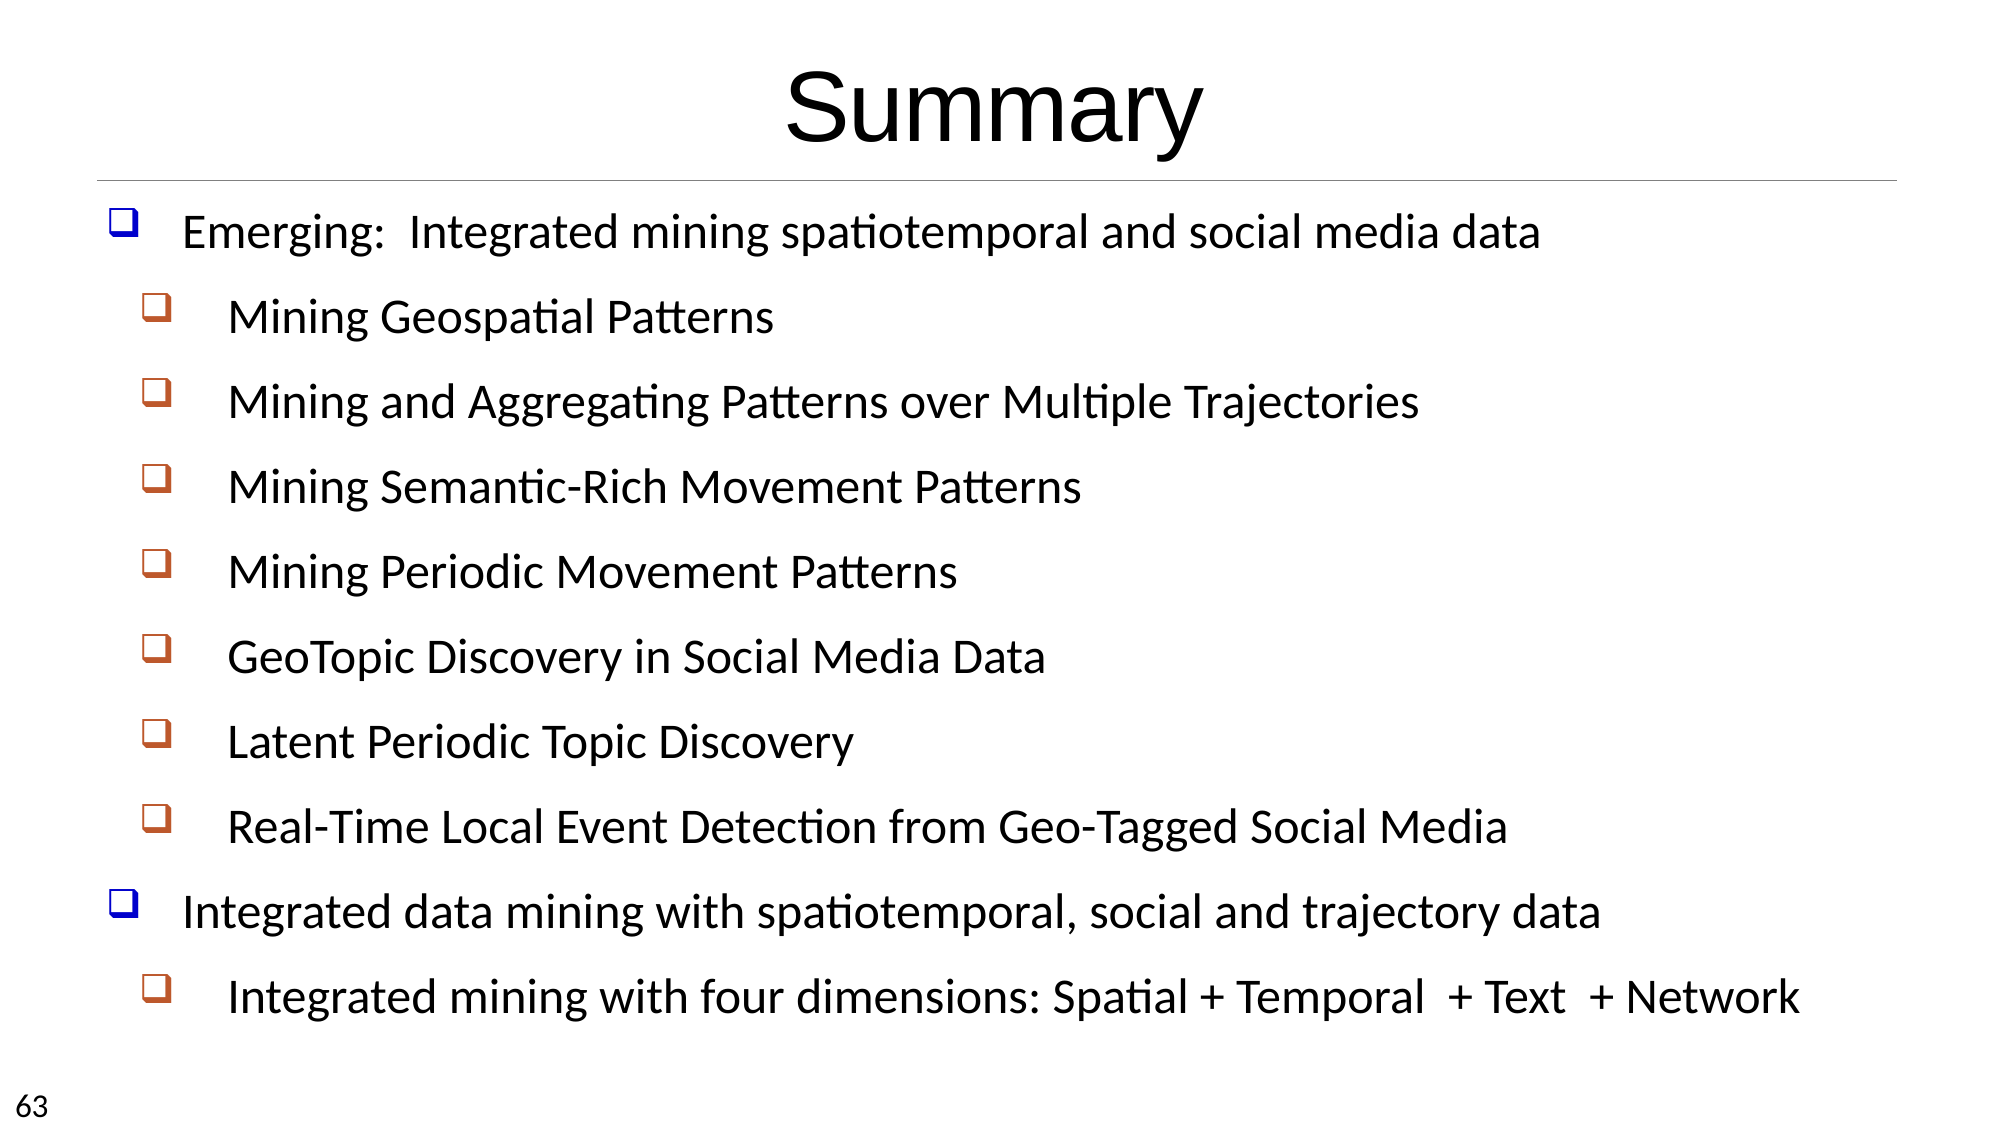

# Summary
Emerging:  Integrated mining spatiotemporal and social media data
Mining Geospatial Patterns
Mining and Aggregating Patterns over Multiple Trajectories
Mining Semantic-Rich Movement Patterns
Mining Periodic Movement Patterns
GeoTopic Discovery in Social Media Data
Latent Periodic Topic Discovery
Real-Time Local Event Detection from Geo-Tagged Social Media
Integrated data mining with spatiotemporal, social and trajectory data
Integrated mining with four dimensions: Spatial + Temporal  + Text  + Network